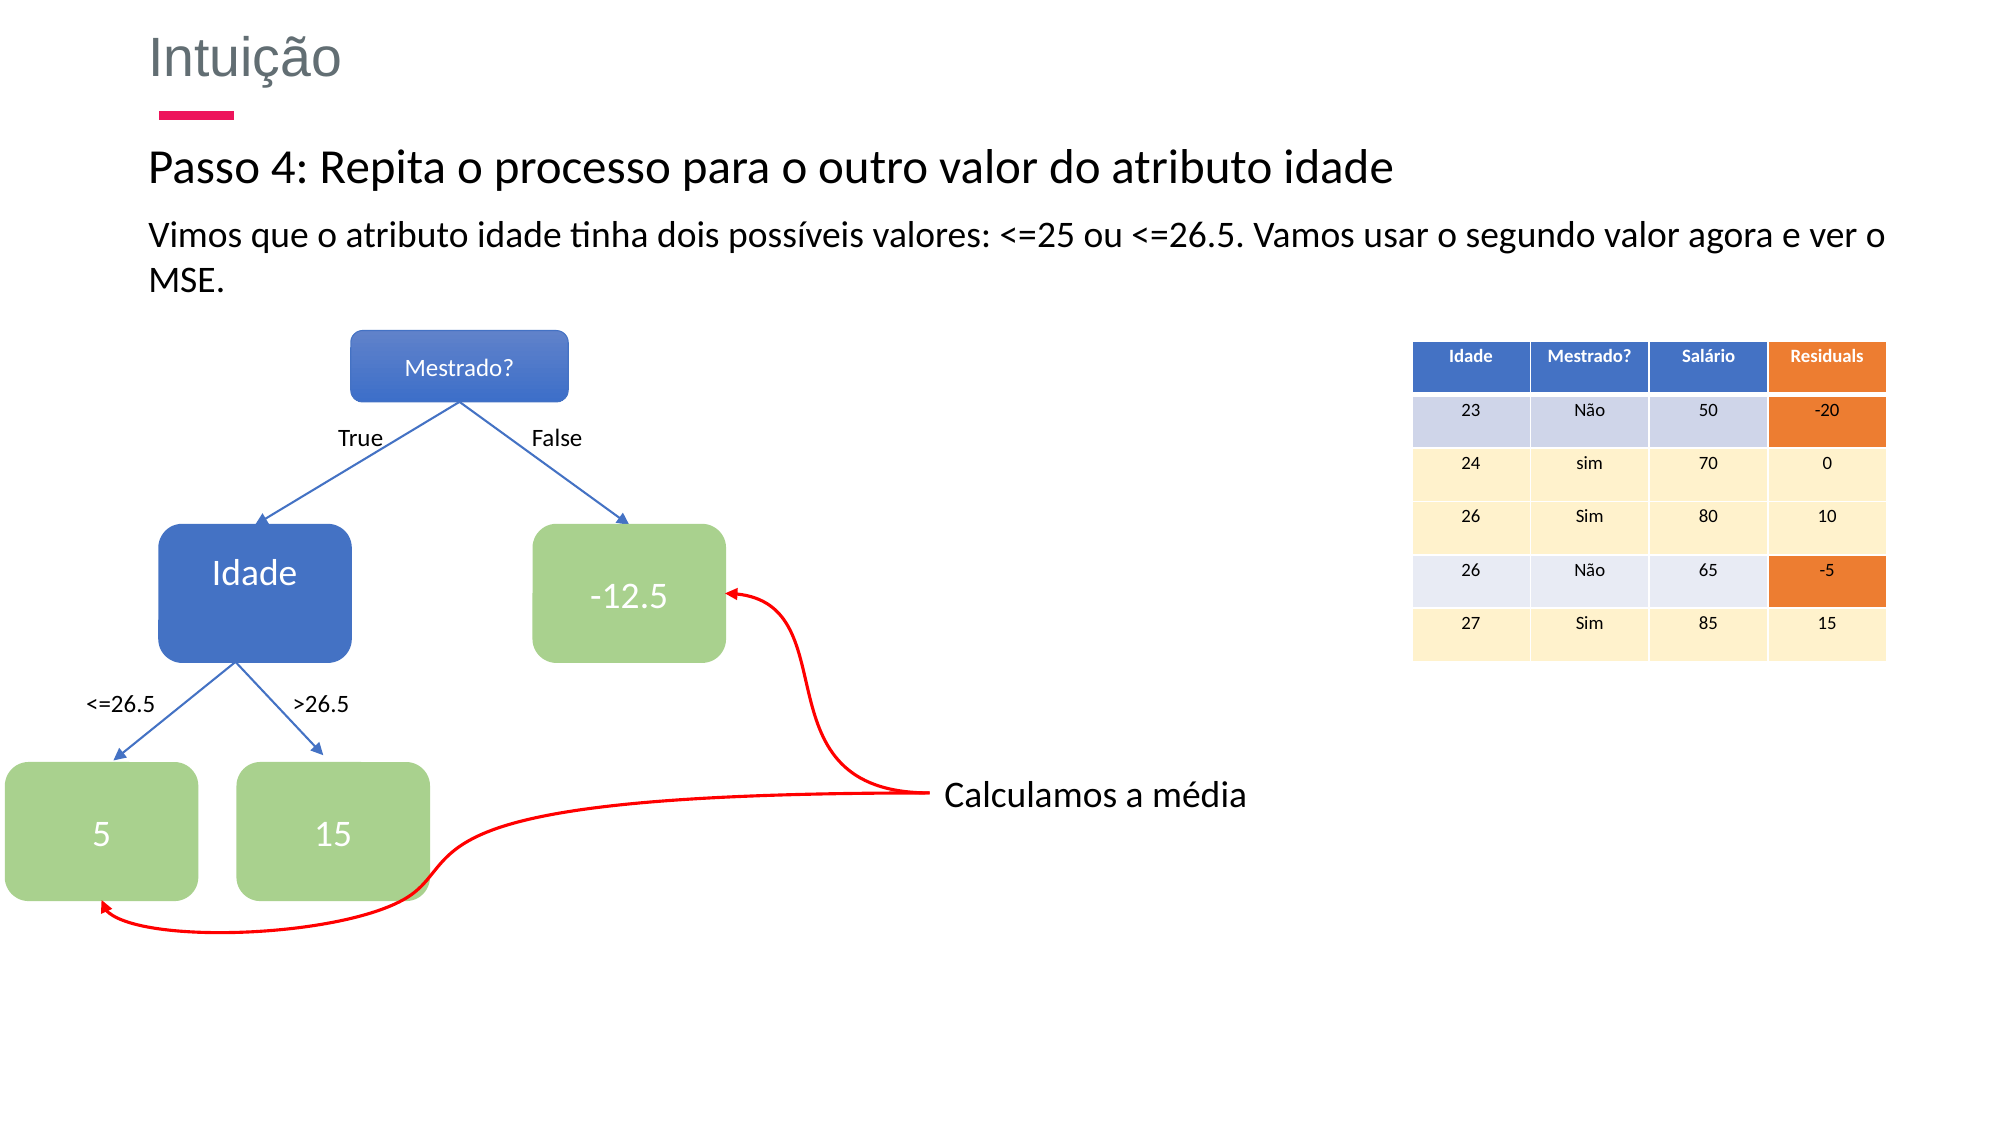

Intuição
Passo 4: Repita o processo para o outro valor do atributo idade
Vimos que o atributo idade tinha dois possíveis valores: <=25 ou <=26.5. Vamos usar o segundo valor agora e ver o MSE.
Mestrado?
| Idade | Mestrado? | Salário | Residuals |
| --- | --- | --- | --- |
| 23 | Não | 50 | -20 |
| 24 | sim | 70 | 0 |
| 26 | Sim | 80 | 10 |
| 26 | Não | 65 | -5 |
| 27 | Sim | 85 | 15 |
True
False
-12.5
 Idade, 15
34
125
>26.5
<=26.5
15
Calculamos a média
5